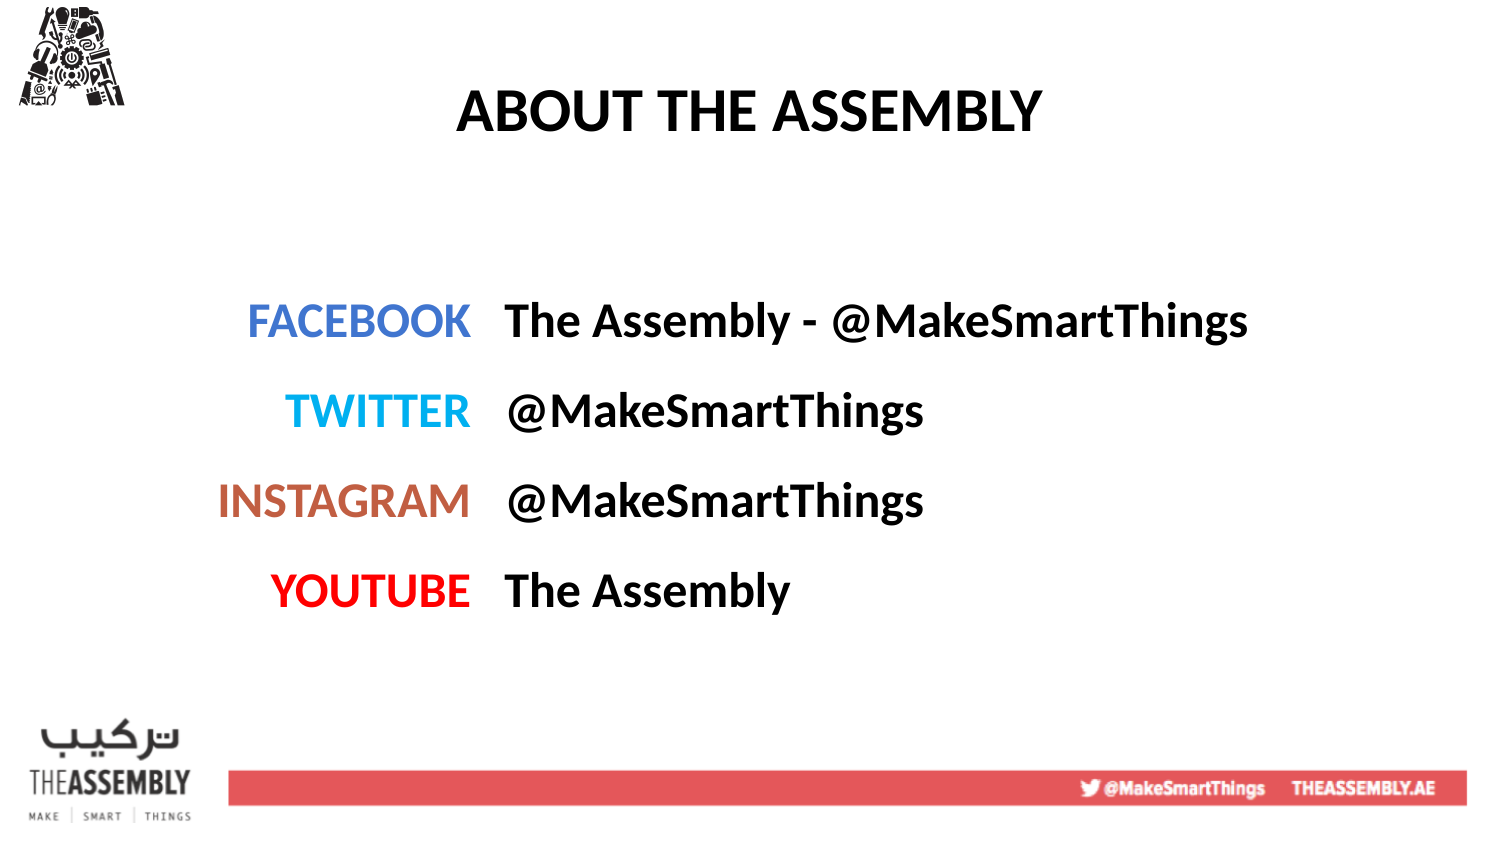

ABOUT THE ASSEMBLY
FACEBOOK
TWITTER
INSTAGRAM
YOUTUBE
The Assembly - @MakeSmartThings
@MakeSmartThings
@MakeSmartThings
The Assembly